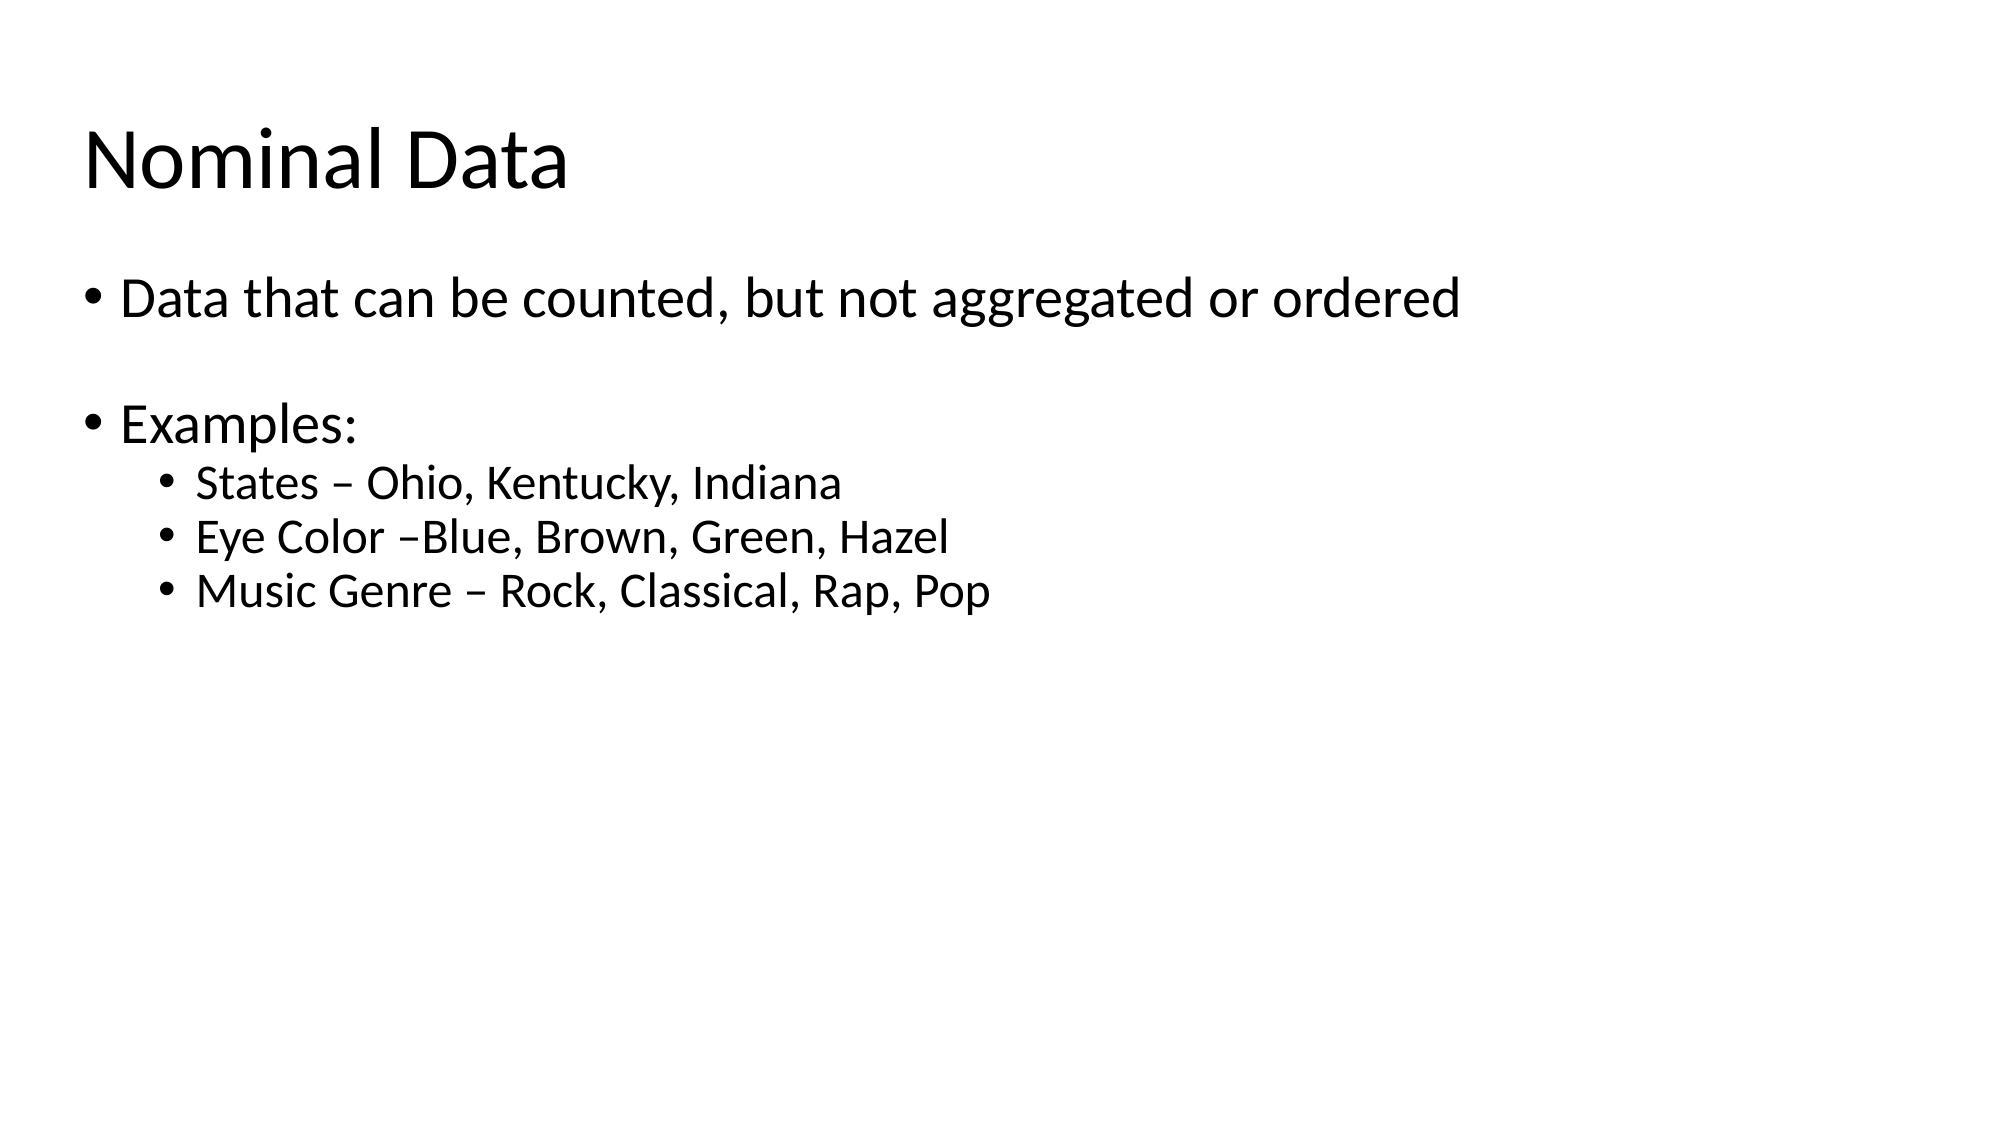

# Nominal Data
Data that can be counted, but not aggregated or ordered

Examples:
States – Ohio, Kentucky, Indiana
Eye Color –Blue, Brown, Green, Hazel
Music Genre – Rock, Classical, Rap, Pop